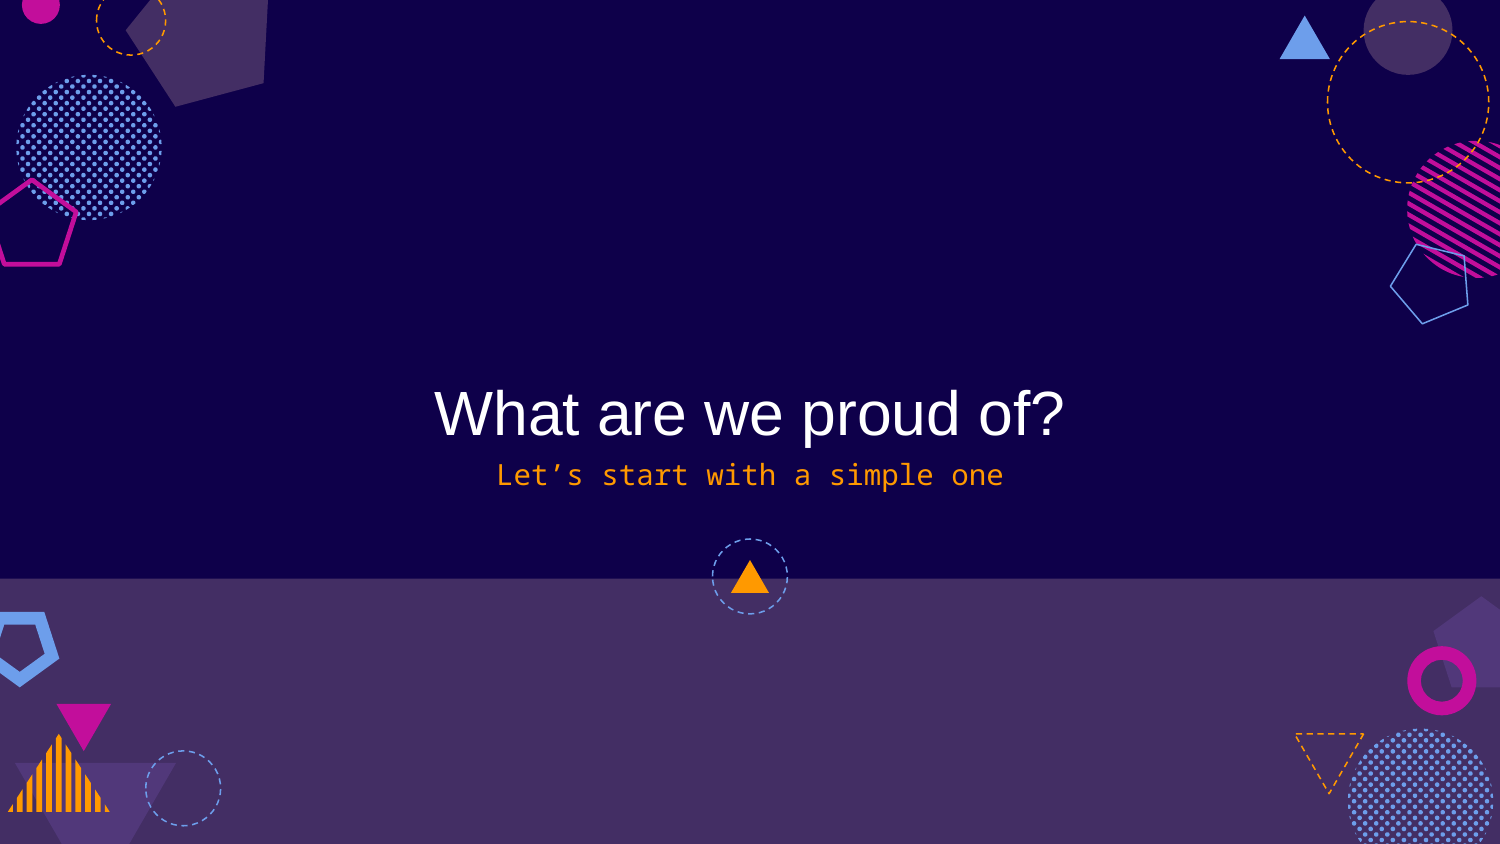

# What are we proud of?
Let’s start with a simple one